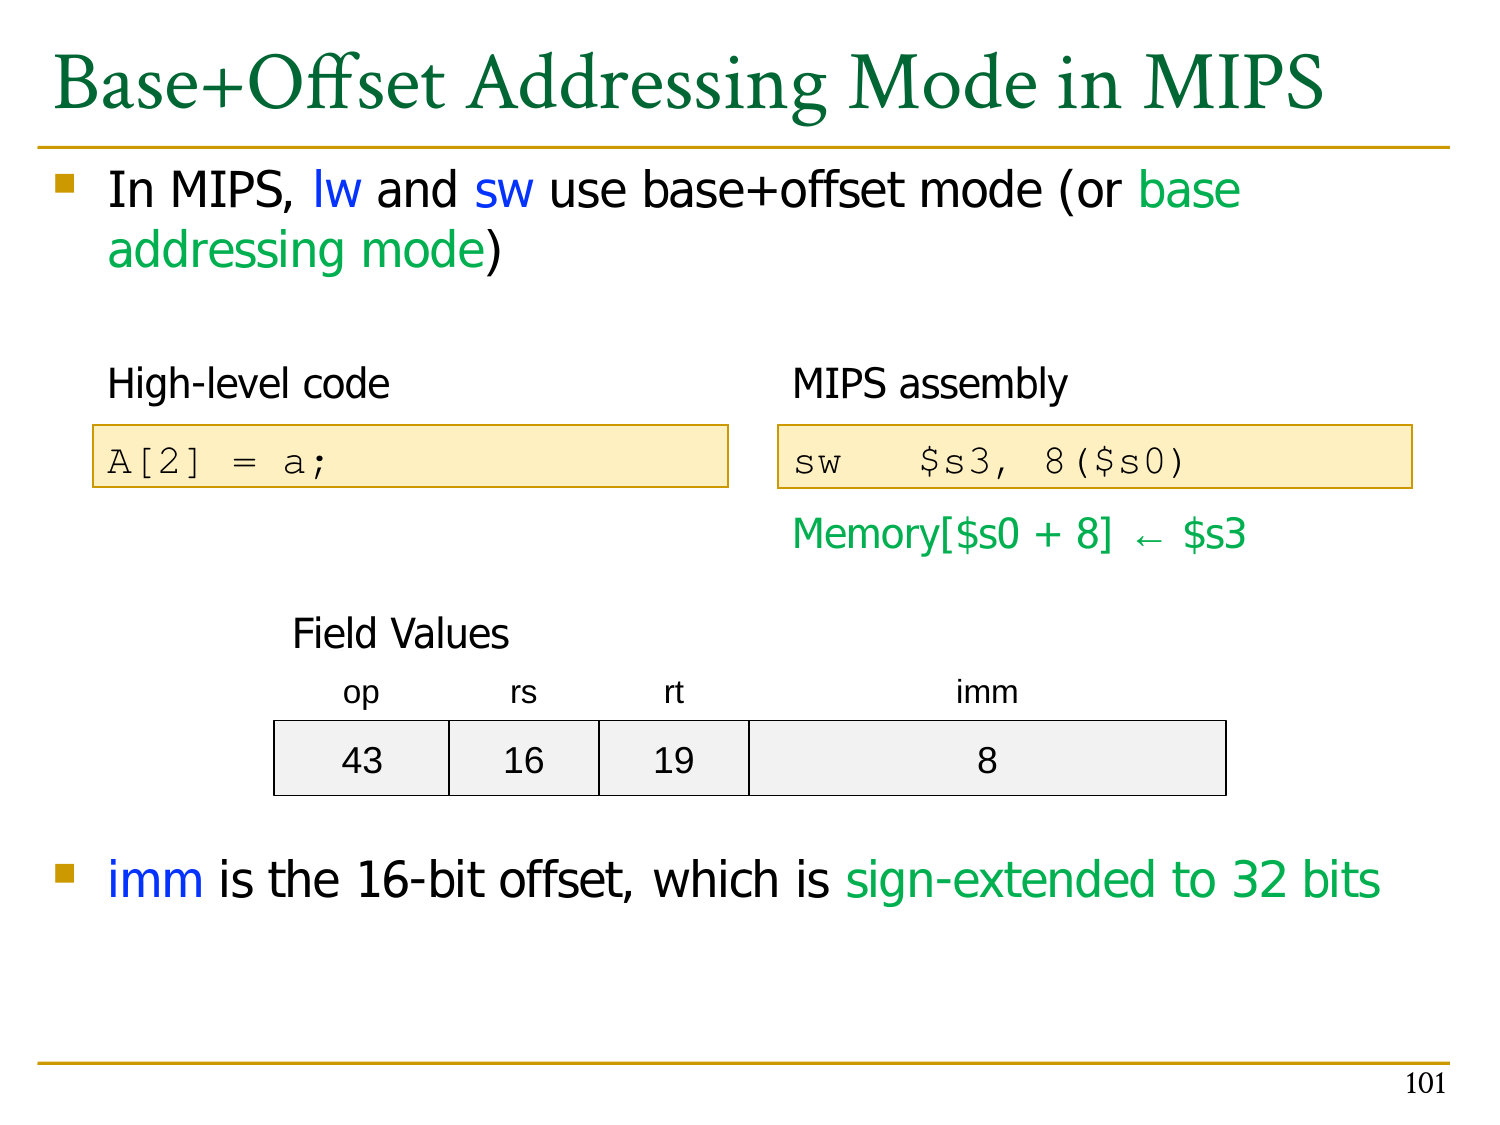

# Base+Offset Addressing Mode in MIPS
In MIPS, lw and sw use base+offset mode (or base addressing mode)

imm is the 16-bit offset, which is sign-extended to 32 bits
High-level code
MIPS assembly
A[2] = a;
sw   $s3, 8($s0)
Memory[$s0 + 8] ← $s3
Field Values
op
rs
rt
imm
43
16
19
8
101